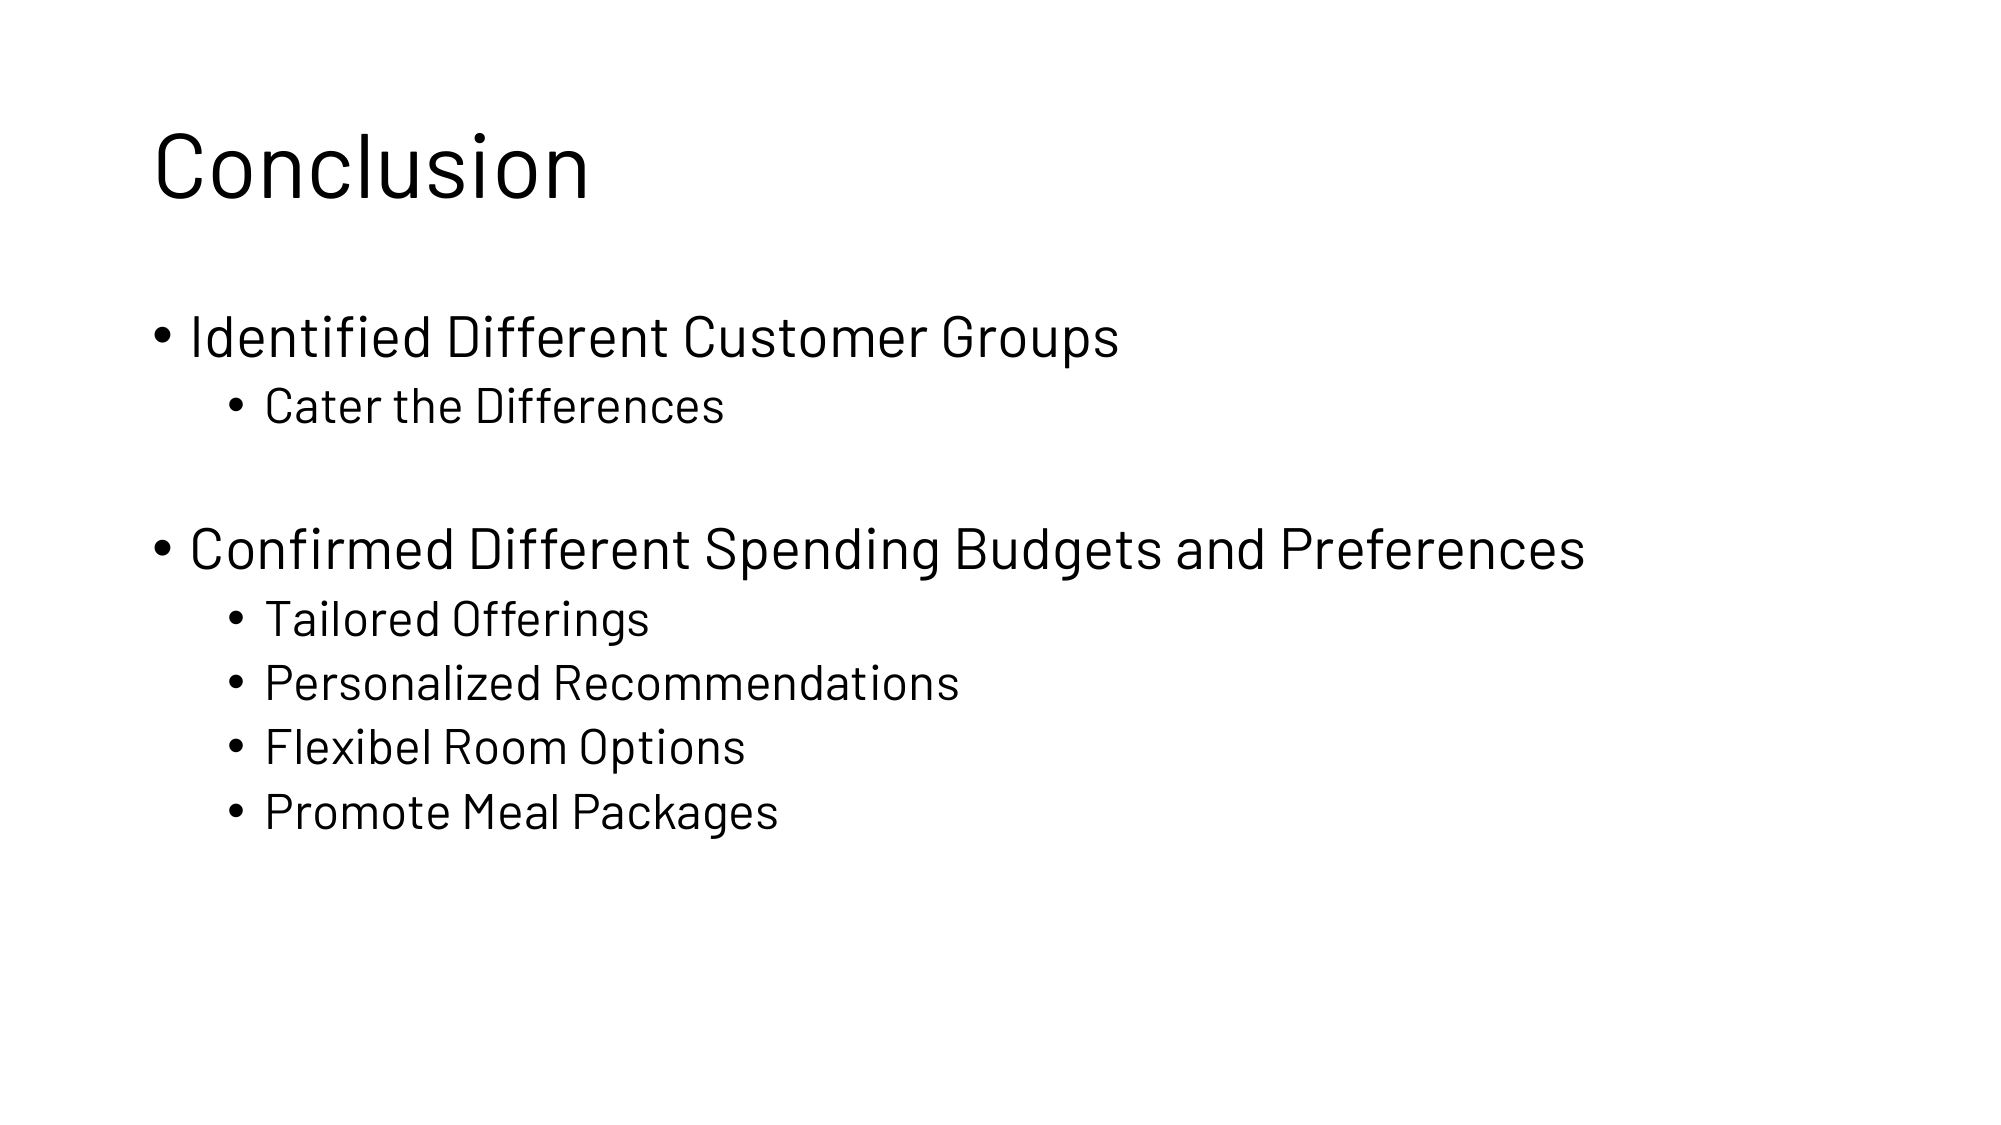

# Conclusion
Identified Different Customer Groups
Cater the Differences

Confirmed Different Spending Budgets and Preferences
Tailored Offerings
Personalized Recommendations
Flexibel Room Options
Promote Meal Packages